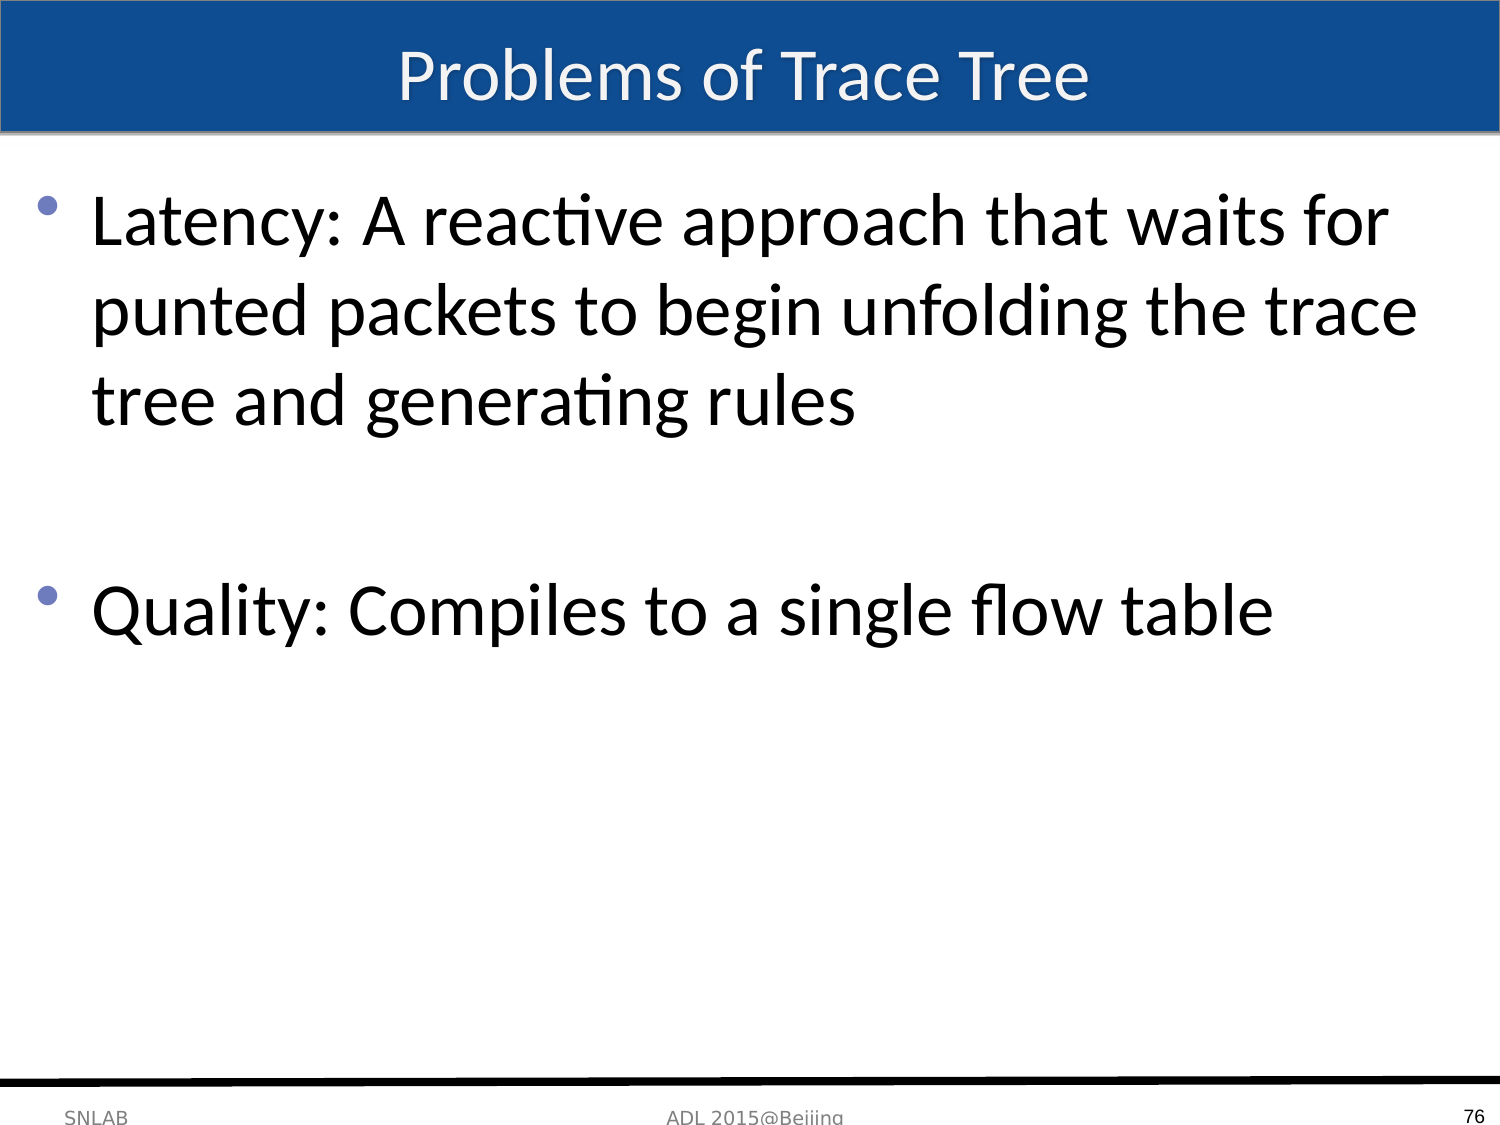

# Problems of Trace Tree
Latency: A reactive approach that waits for punted packets to begin unfolding the trace tree and generating rules

Quality: Compiles to a single flow table
76